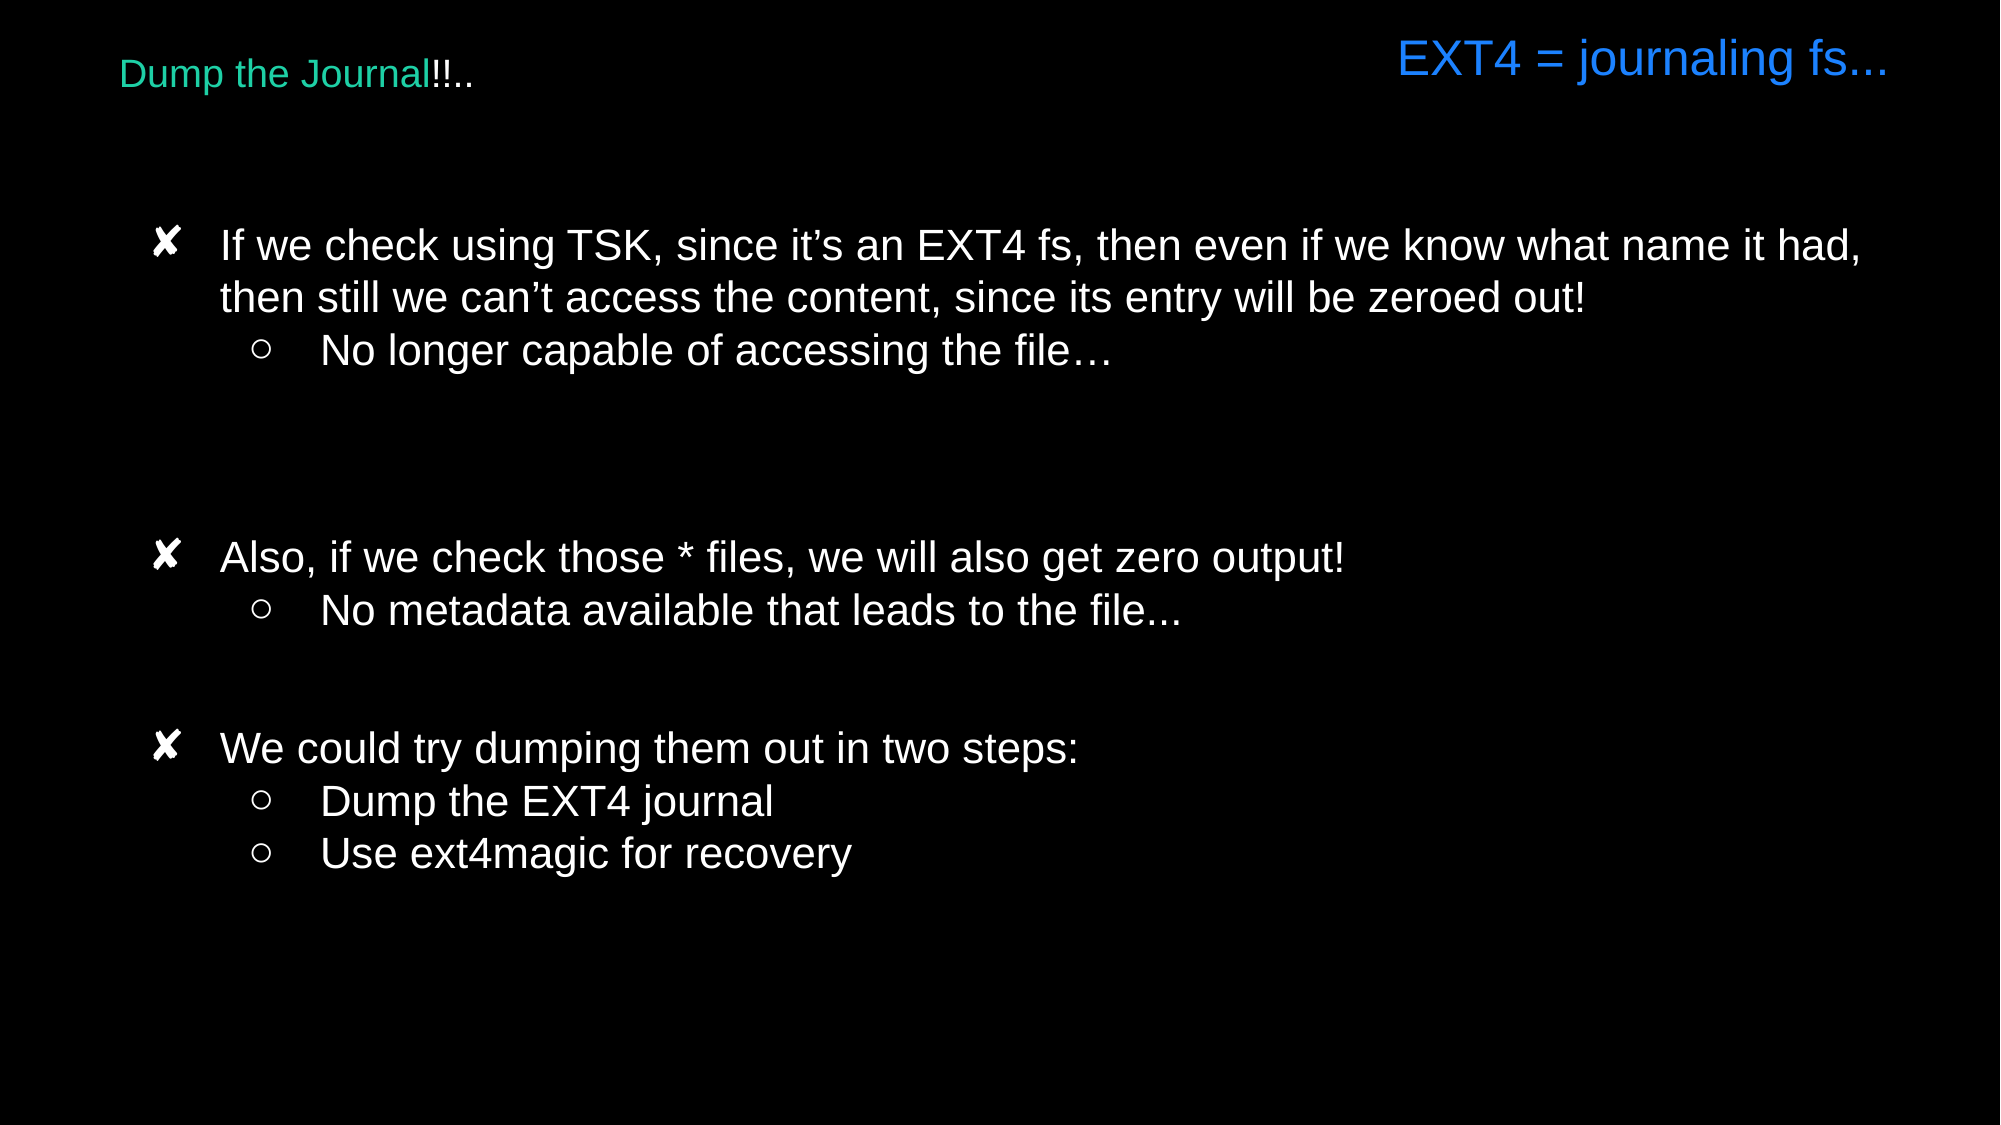

EXT4 = journaling fs...
# Dump the Journal!!..
If we check using TSK, since it’s an EXT4 fs, then even if we know what name it had, then still we can’t access the content, since its entry will be zeroed out!
No longer capable of accessing the file…

Also, if we check those * files, we will also get zero output!
No metadata available that leads to the file...

We could try dumping them out in two steps:
Dump the EXT4 journal
Use ext4magic for recovery

39